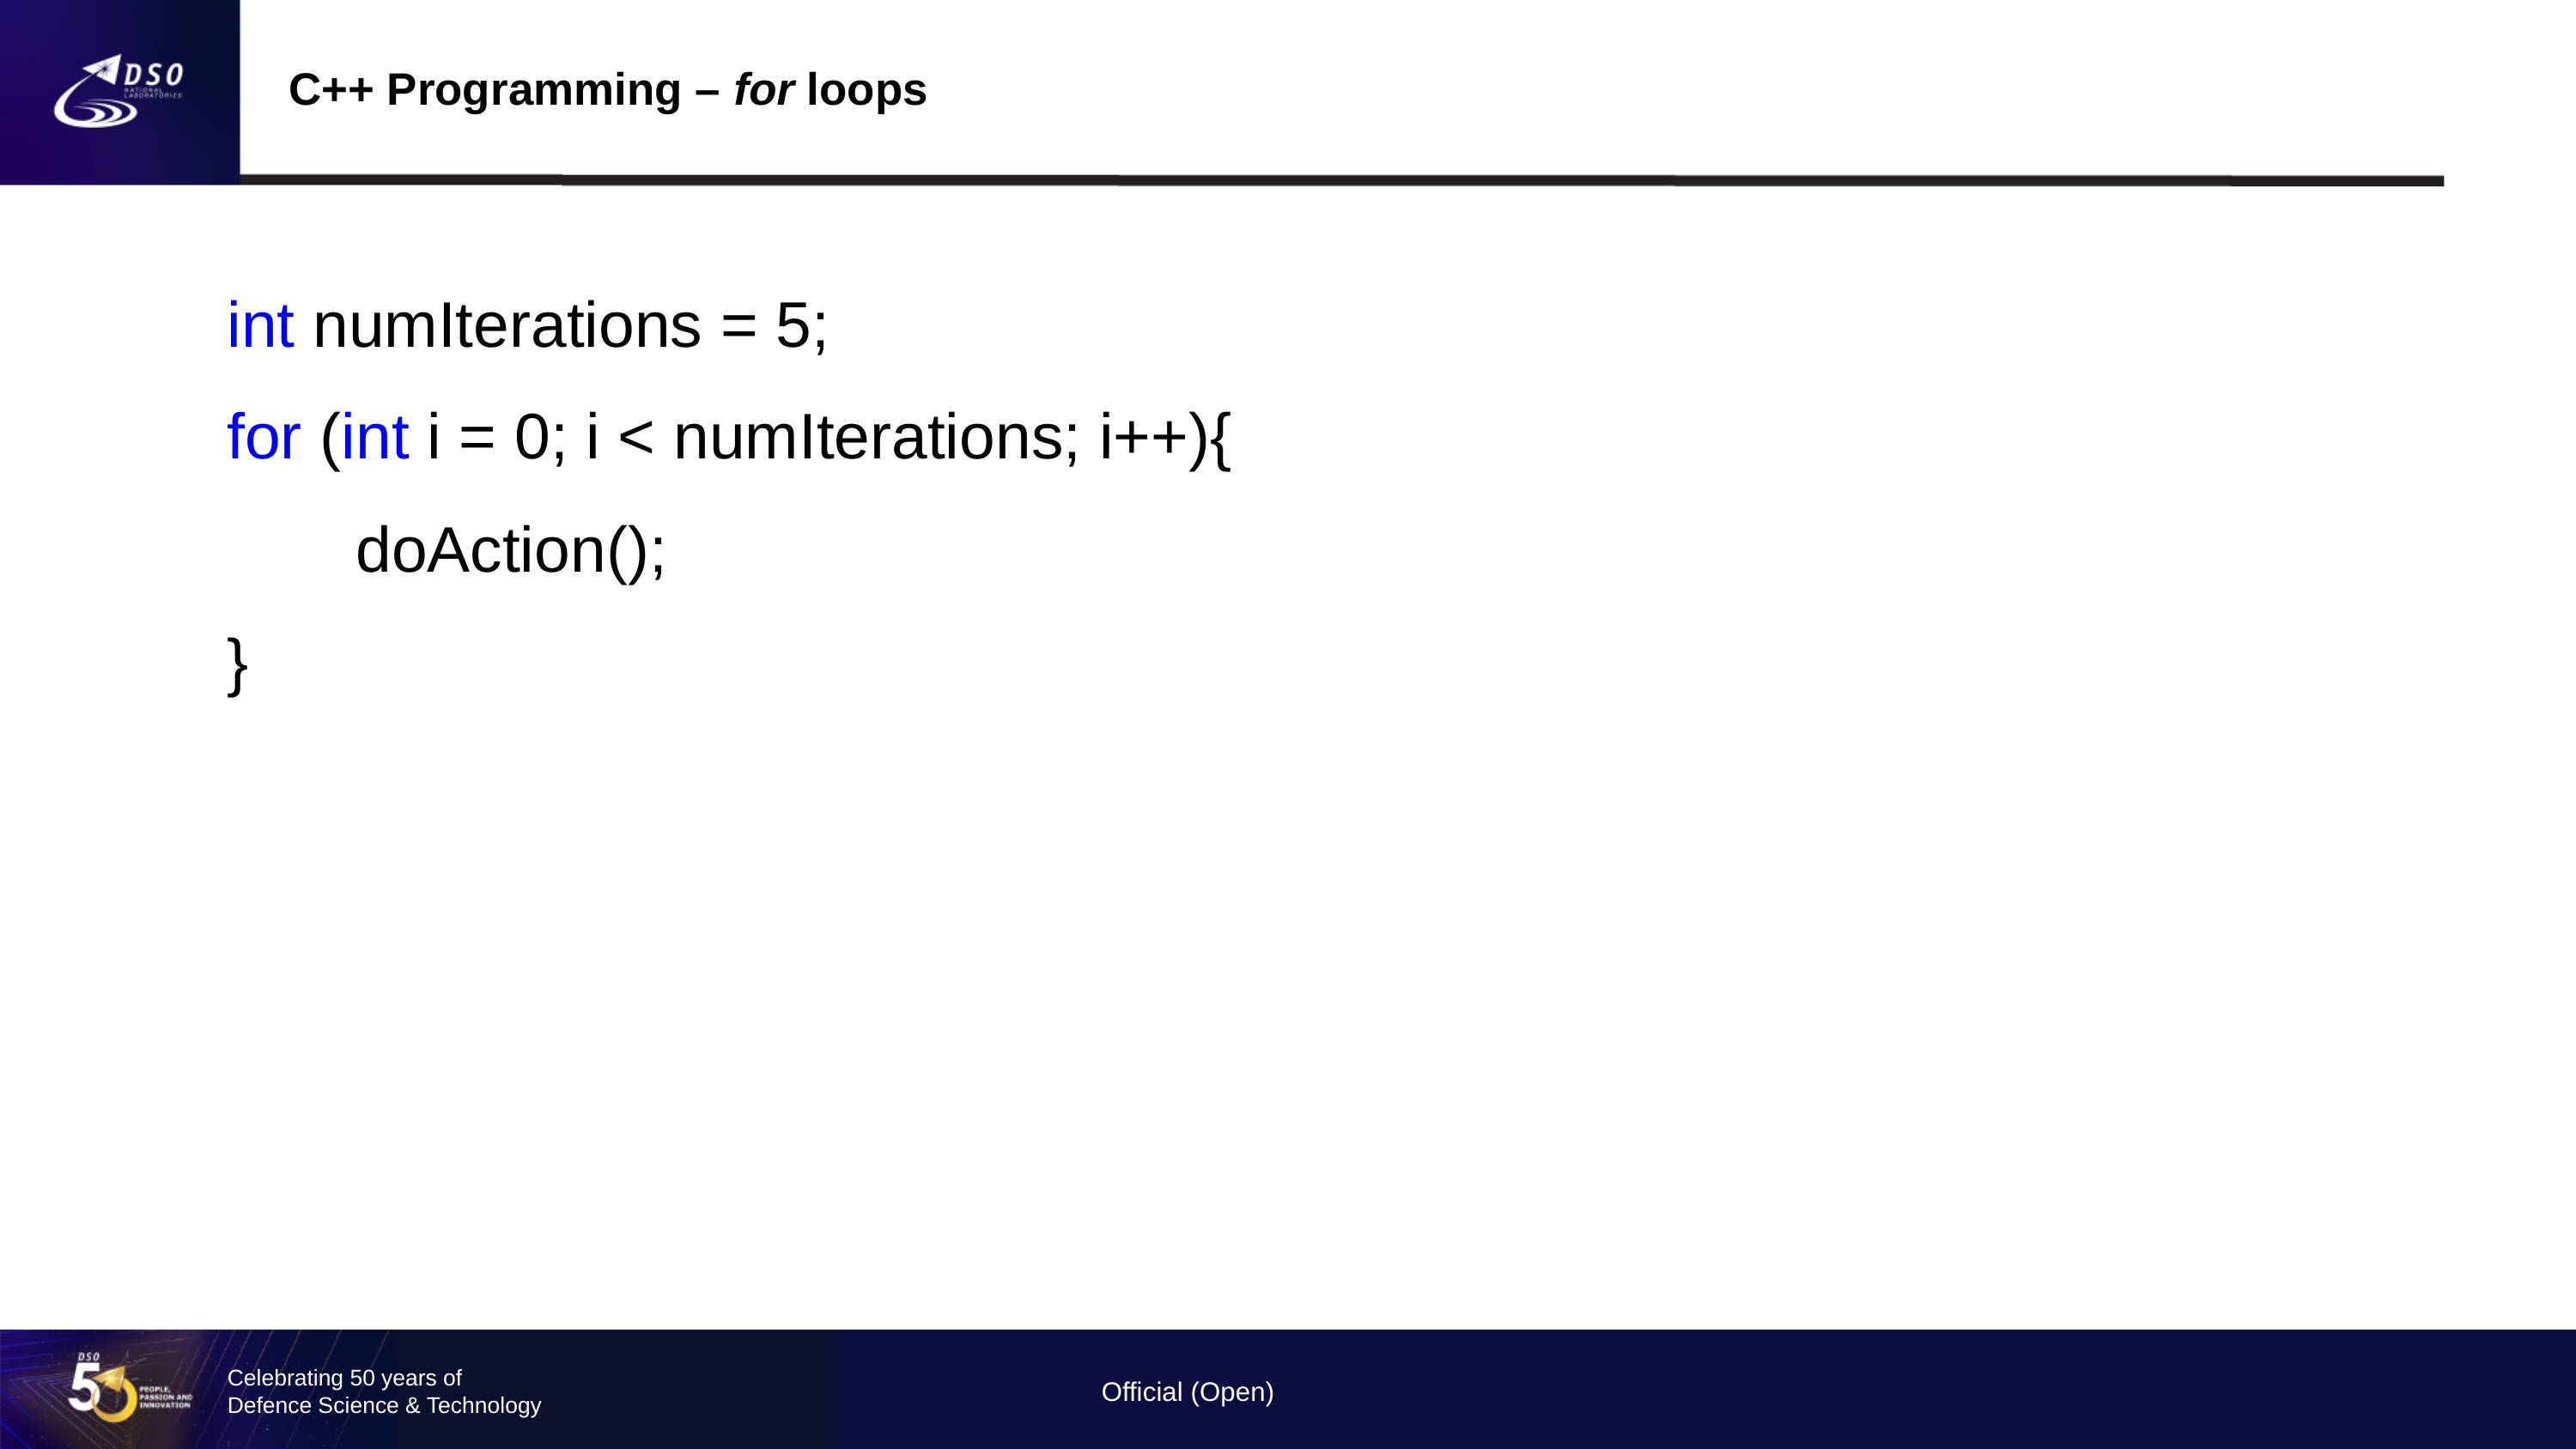

C++ Programming – for loops
int numIterations = 5;
for (int i = 0; i < numIterations; i++){
	doAction();
}